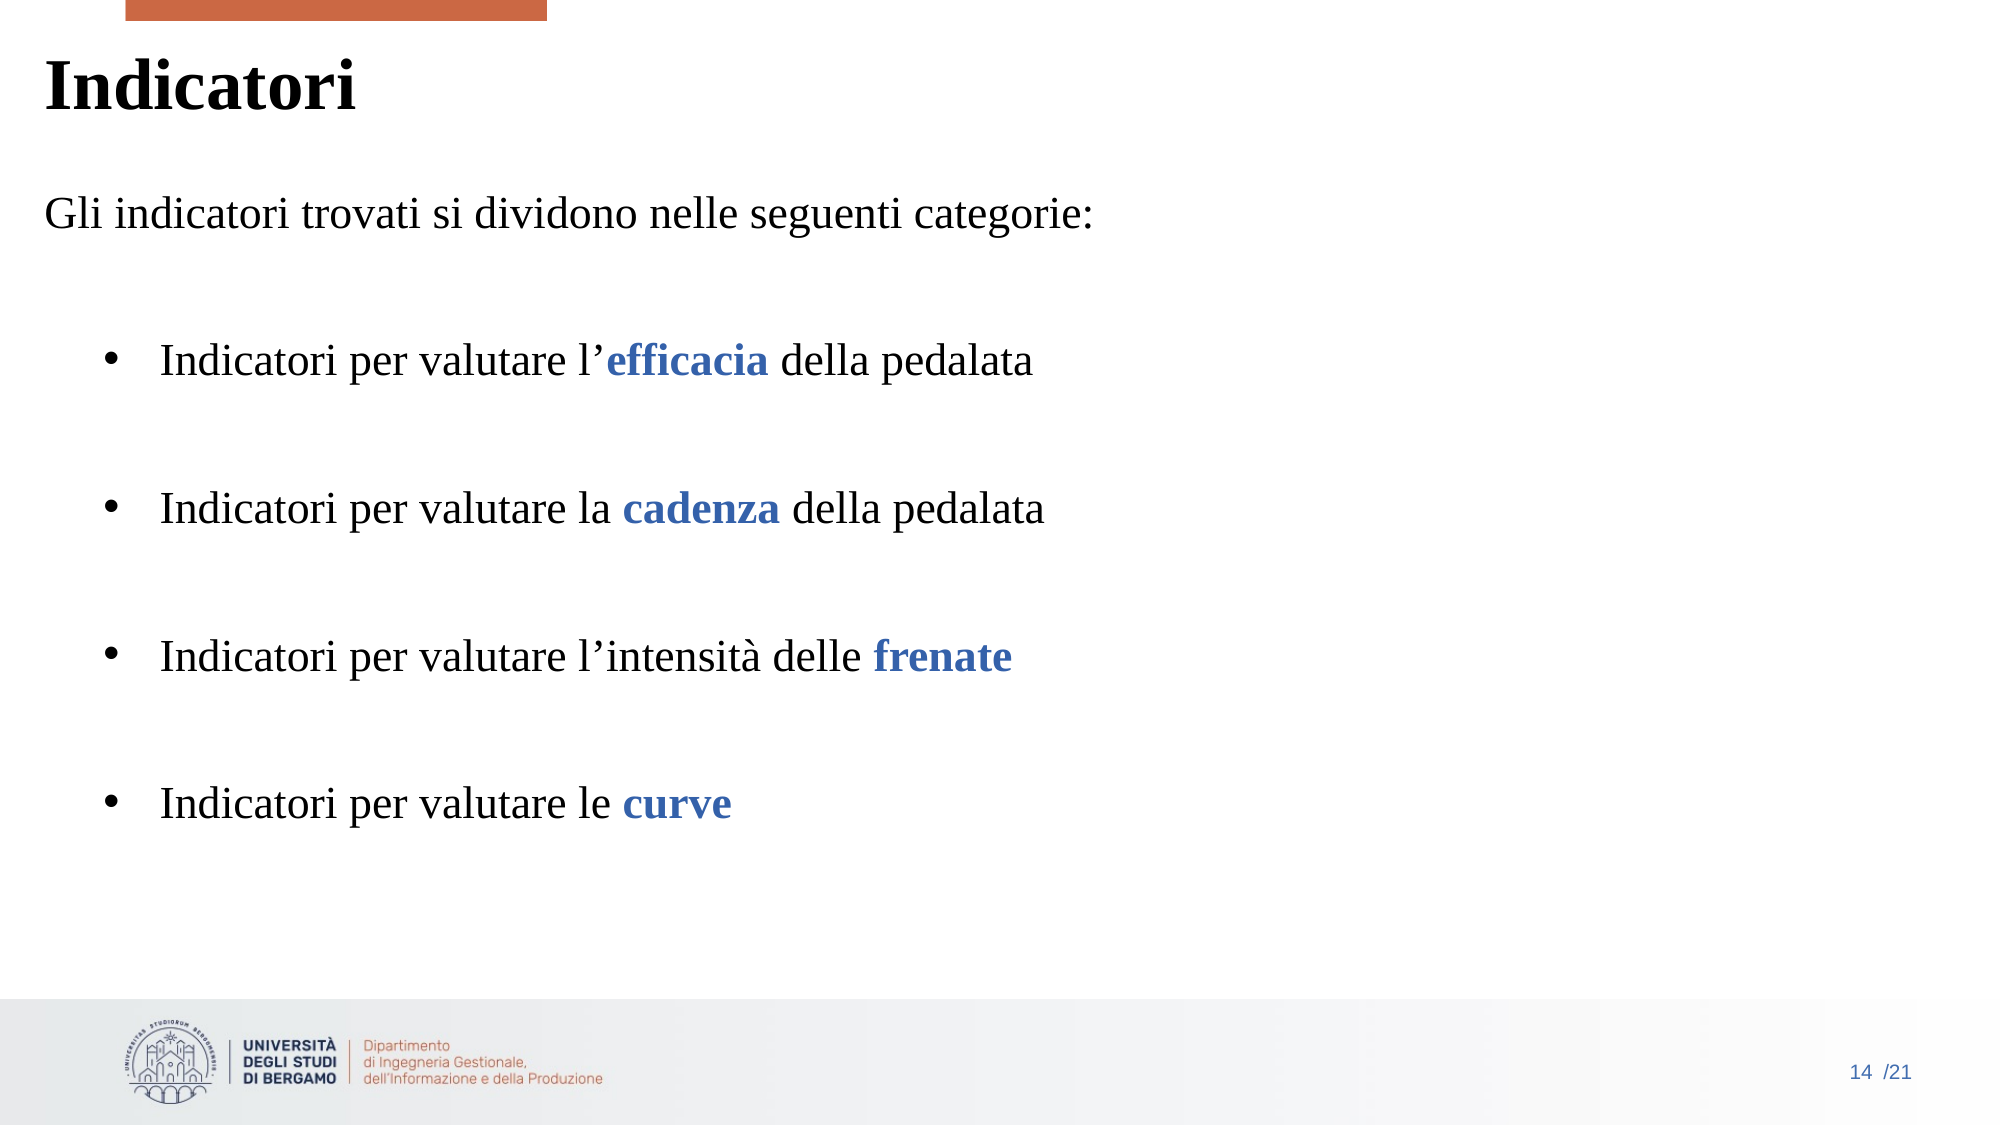

# Indicatori
Gli indicatori trovati si dividono nelle seguenti categorie:
Indicatori per valutare l’efficacia della pedalata
Indicatori per valutare la cadenza della pedalata
Indicatori per valutare l’intensità delle frenate
Indicatori per valutare le curve
14